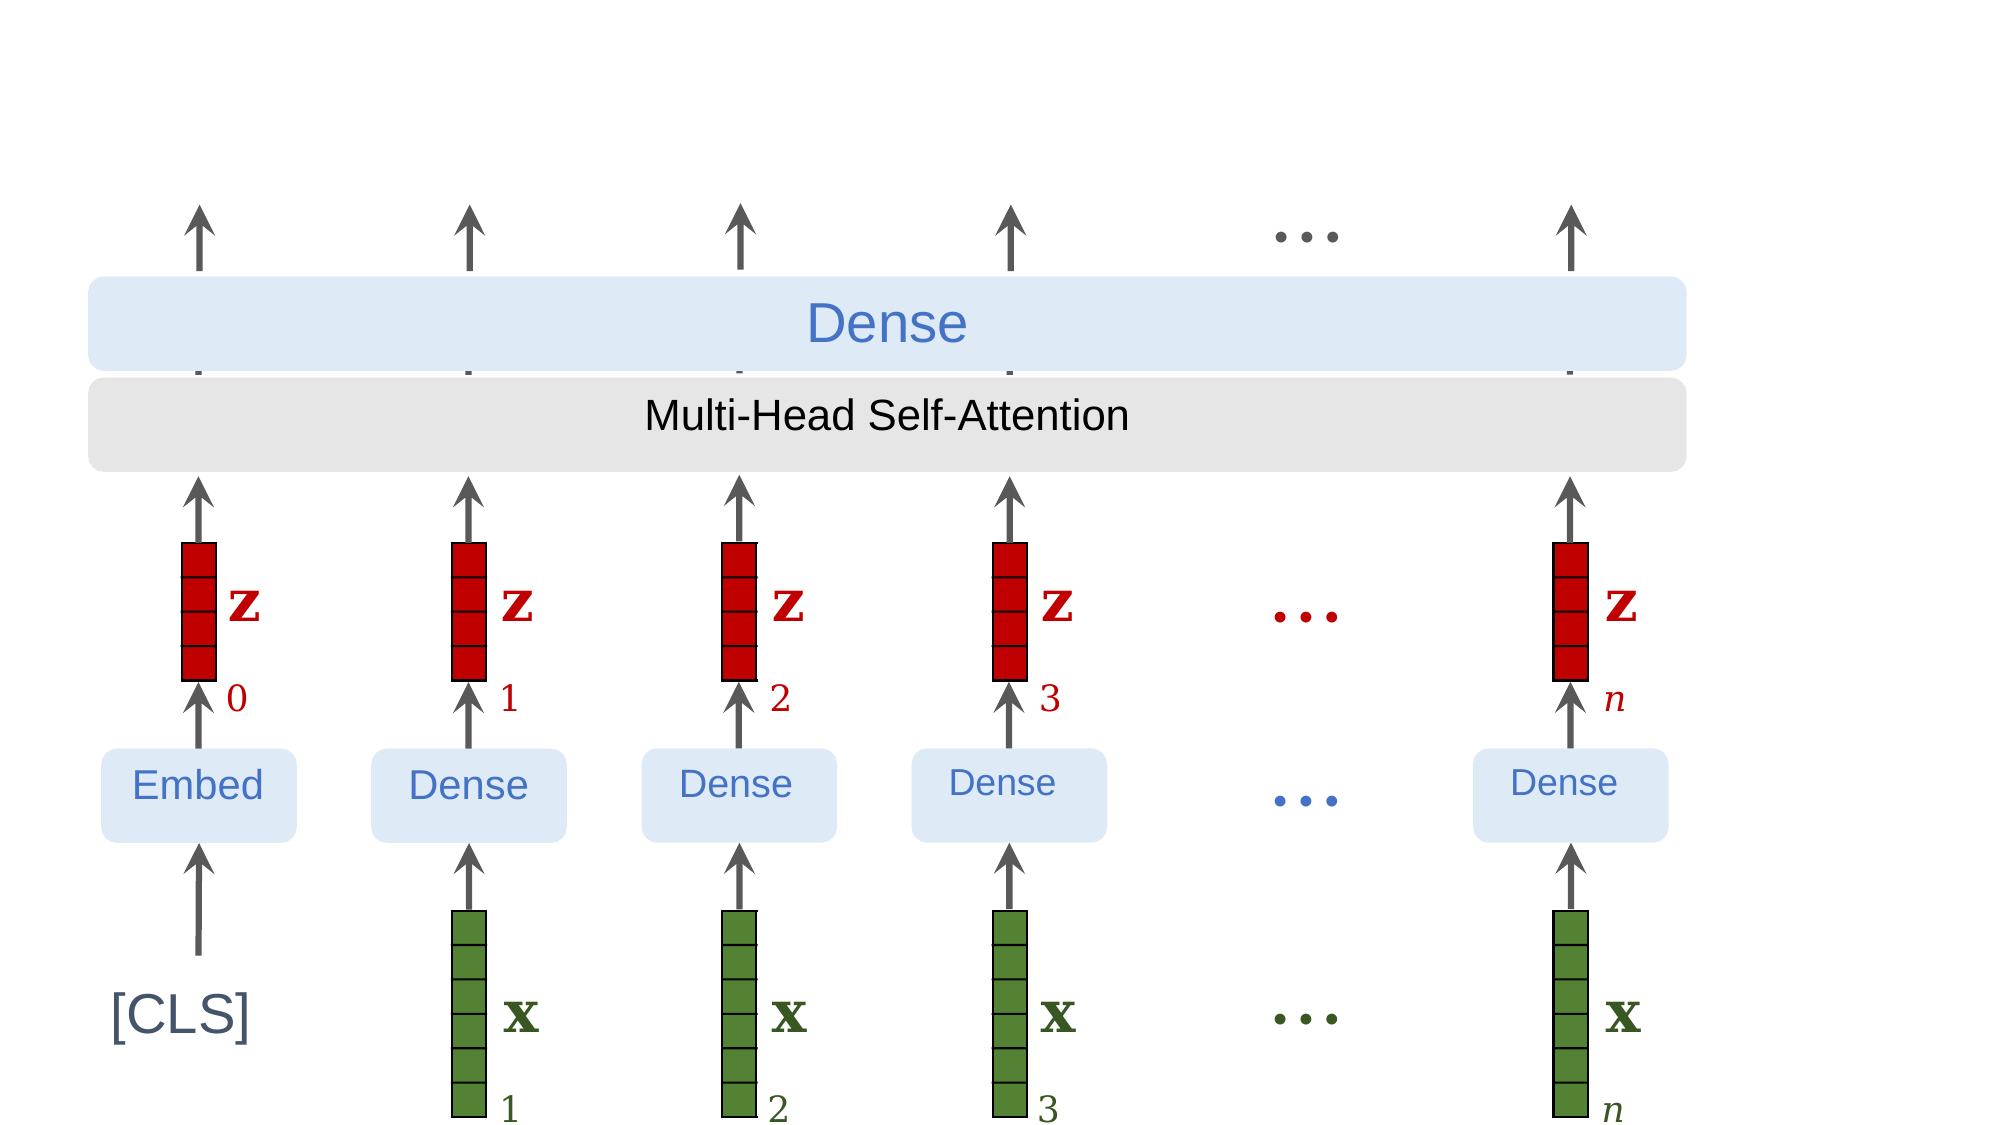

⋯
⋯

Dense
Multi-Head Self-Attention

⋯
𝐳0
𝐳1
𝐳2
𝐳3
𝐳𝑛

⋯

Dense
Dense
Dense
Embed
Dense

⋯
𝐱1
𝐱2
𝐱3
𝐱𝑛
[CLS]